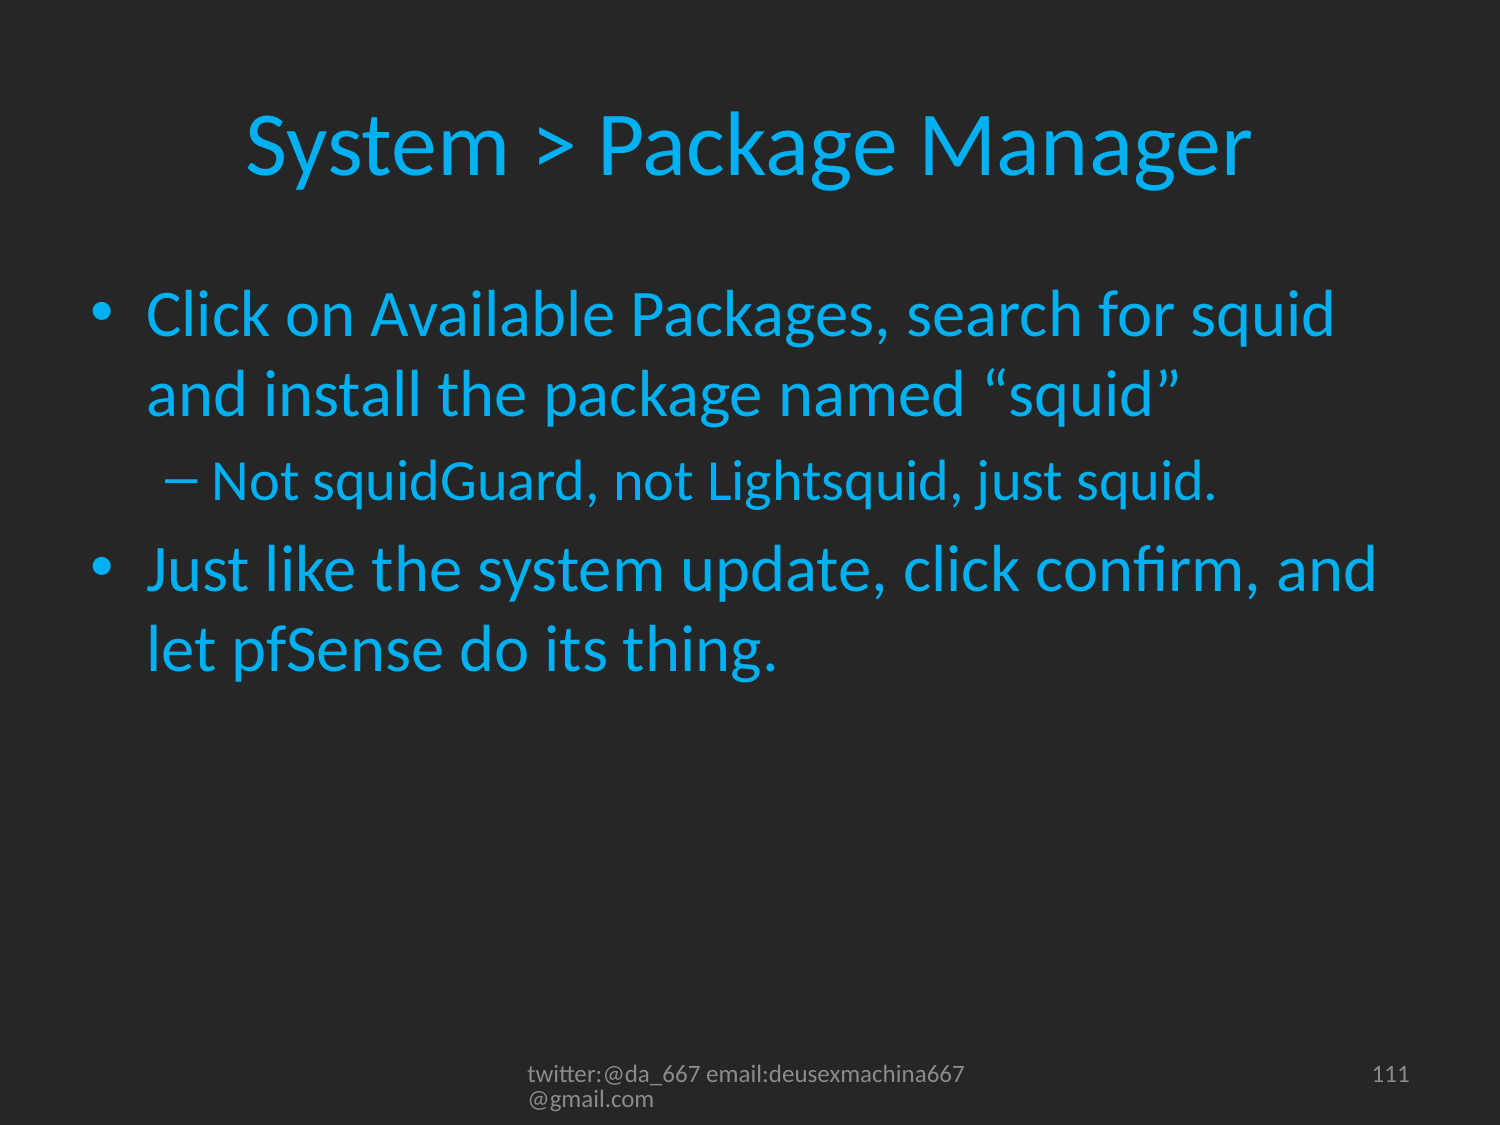

# System > Package Manager
Click on Available Packages, search for squid and install the package named “squid”
Not squidGuard, not Lightsquid, just squid.
Just like the system update, click confirm, and let pfSense do its thing.

twitter:@da_667 email:deusexmachina667@gmail.com
111